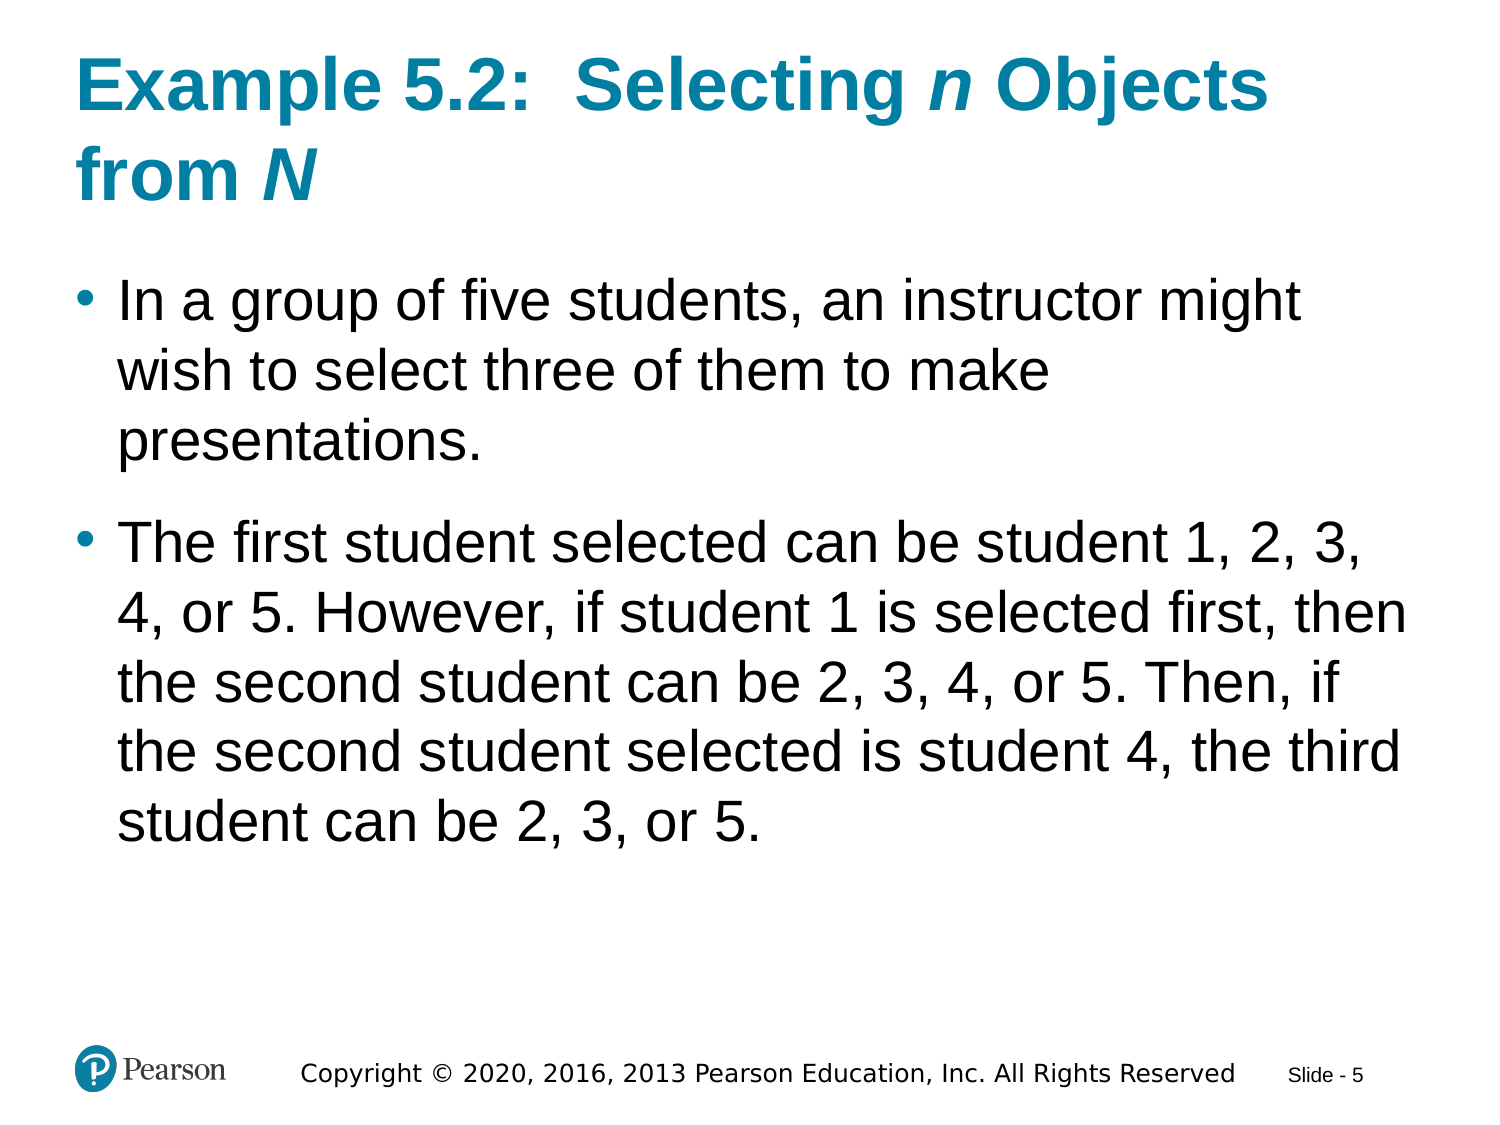

# Example 5.2:  Selecting n Objects from N
In a group of five students, an instructor might wish to select three of them to make presentations.
The first student selected can be student 1, 2, 3, 4, or 5. However, if student 1 is selected first, then the second student can be 2, 3, 4, or 5. Then, if the second student selected is student 4, the third student can be 2, 3, or 5.